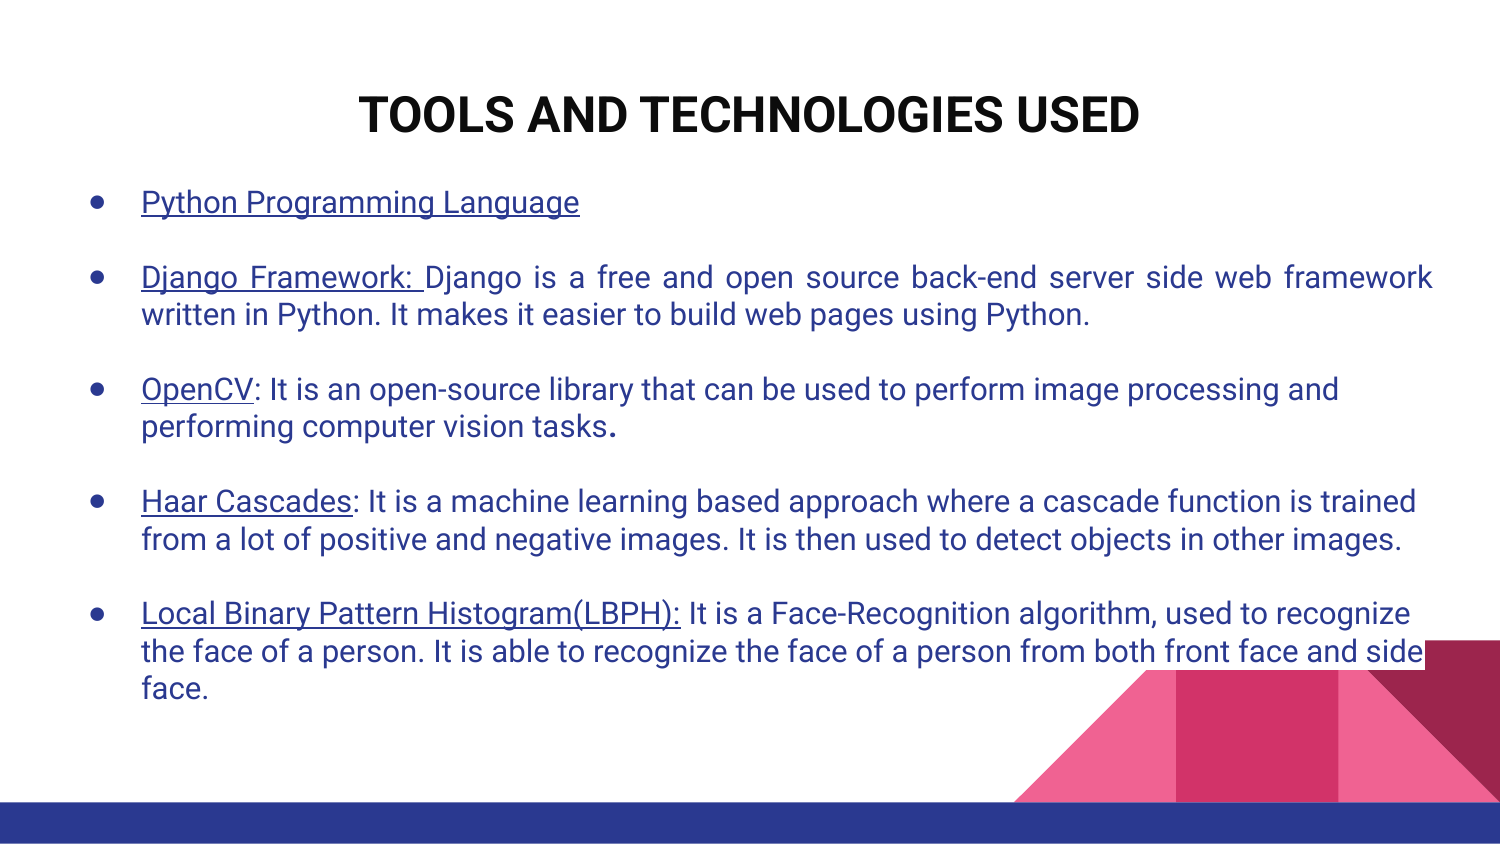

# TOOLS AND TECHNOLOGIES USED

Python Programming Language

Django Framework: Django is a free and open source back-end server side web framework written in Python. It makes it easier to build web pages using Python.

OpenCV: It is an open-source library that can be used to perform image processing and performing computer vision tasks.

Haar Cascades: It is a machine learning based approach where a cascade function is trained from a lot of positive and negative images. It is then used to detect objects in other images.

Local Binary Pattern Histogram(LBPH): It is a Face-Recognition algorithm, used to recognize the face of a person. It is able to recognize the face of a person from both front face and side face.